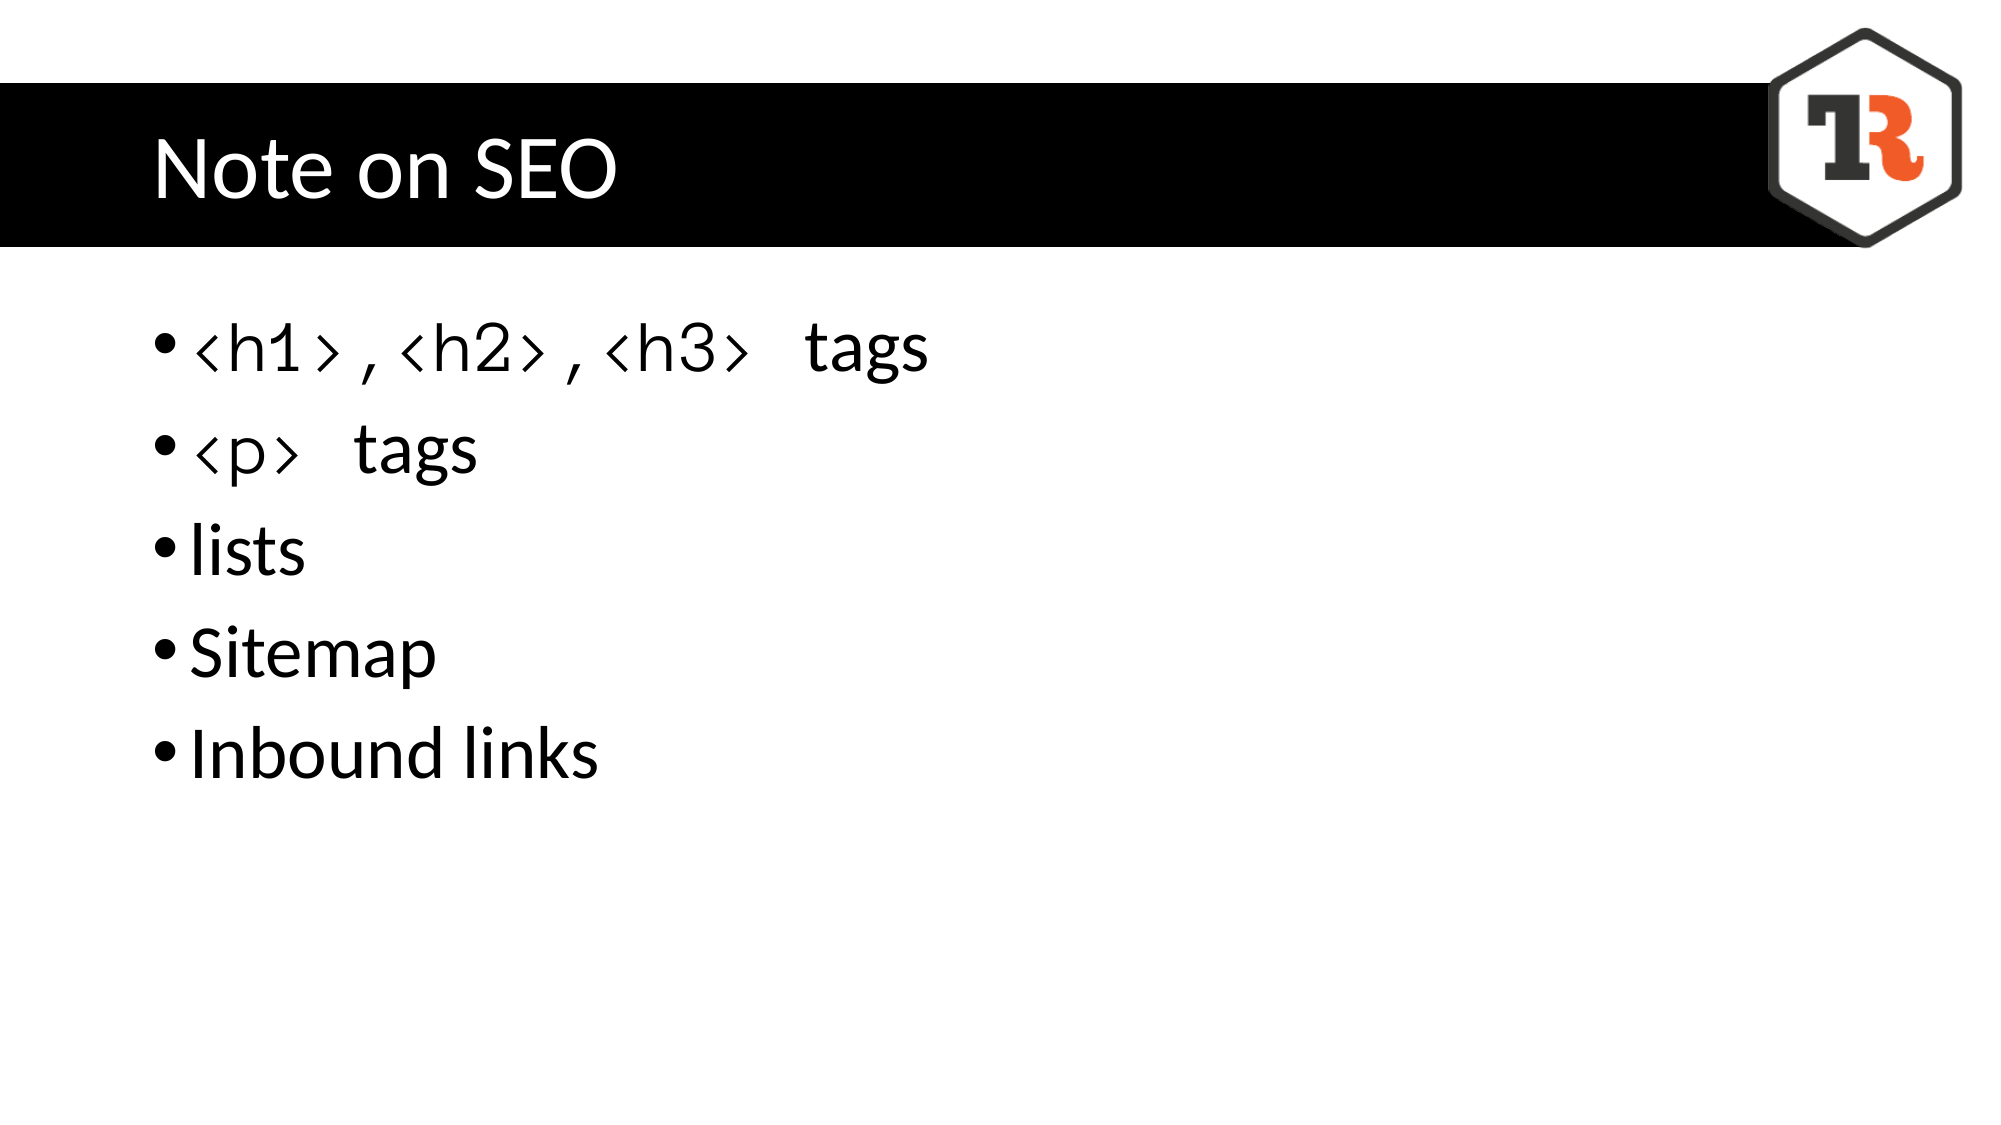

# Note on SEO
<h1>,<h2>,<h3> tags
<p> tags
lists
Sitemap
Inbound links